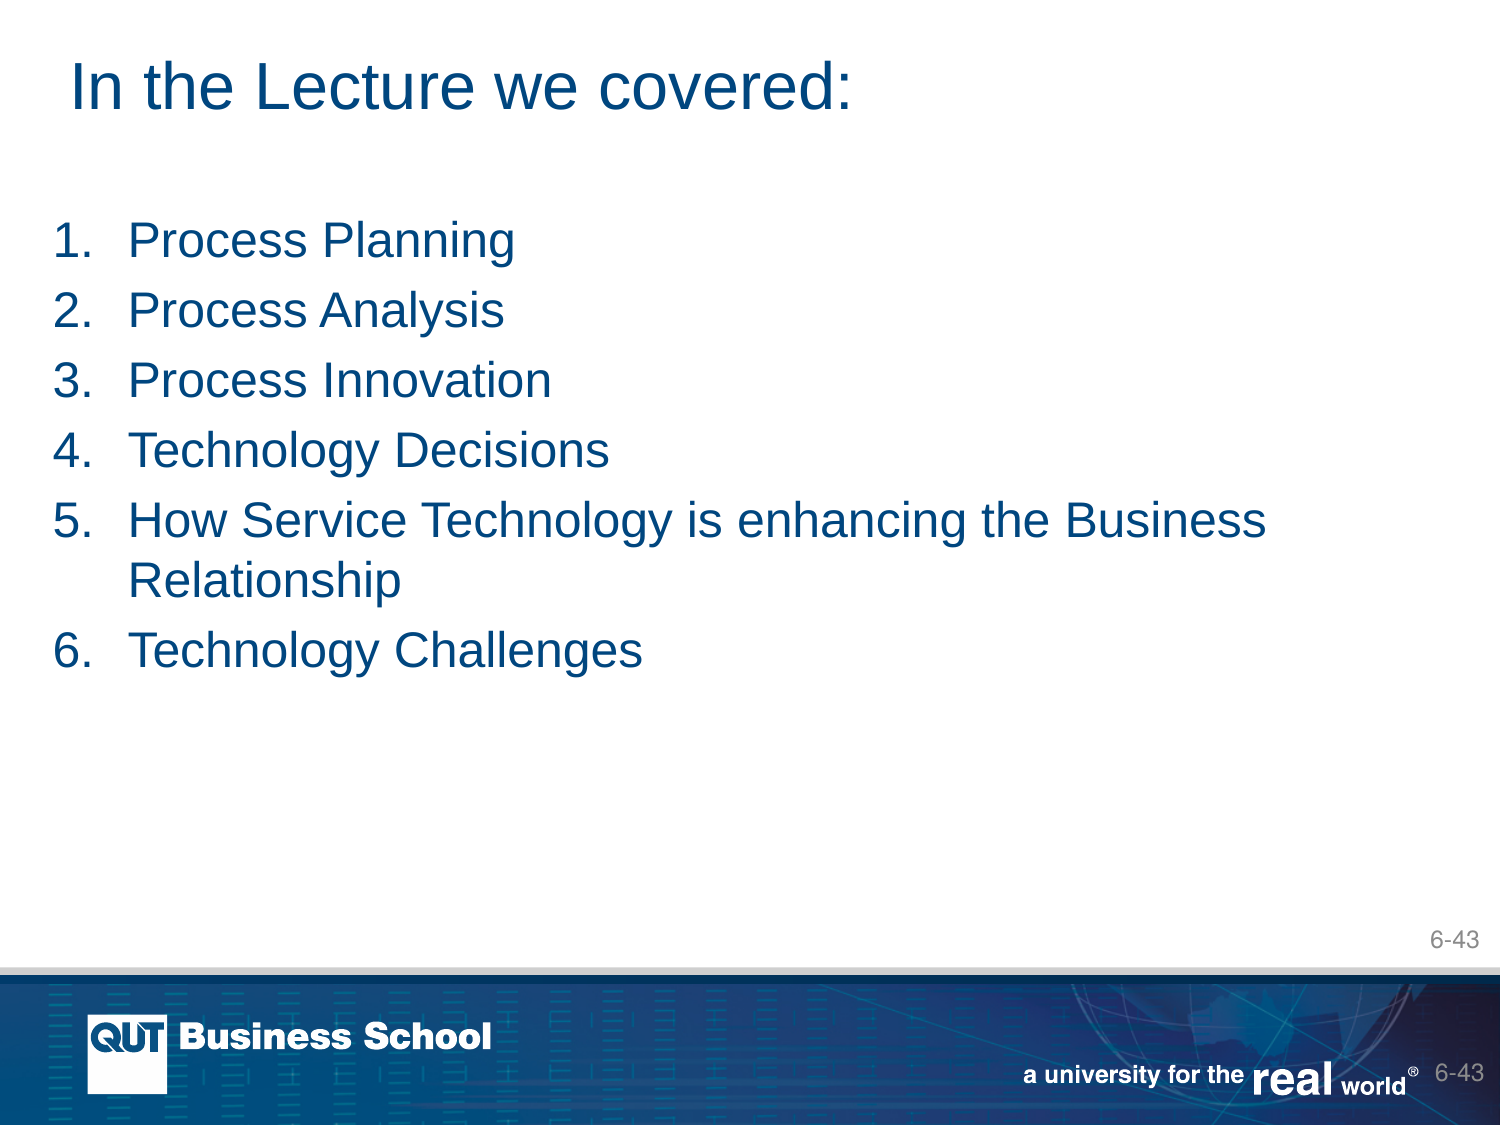

# In the Lecture we covered:
Process Planning
Process Analysis
Process Innovation
Technology Decisions
How Service Technology is enhancing the Business Relationship
Technology Challenges

6-43
6-43